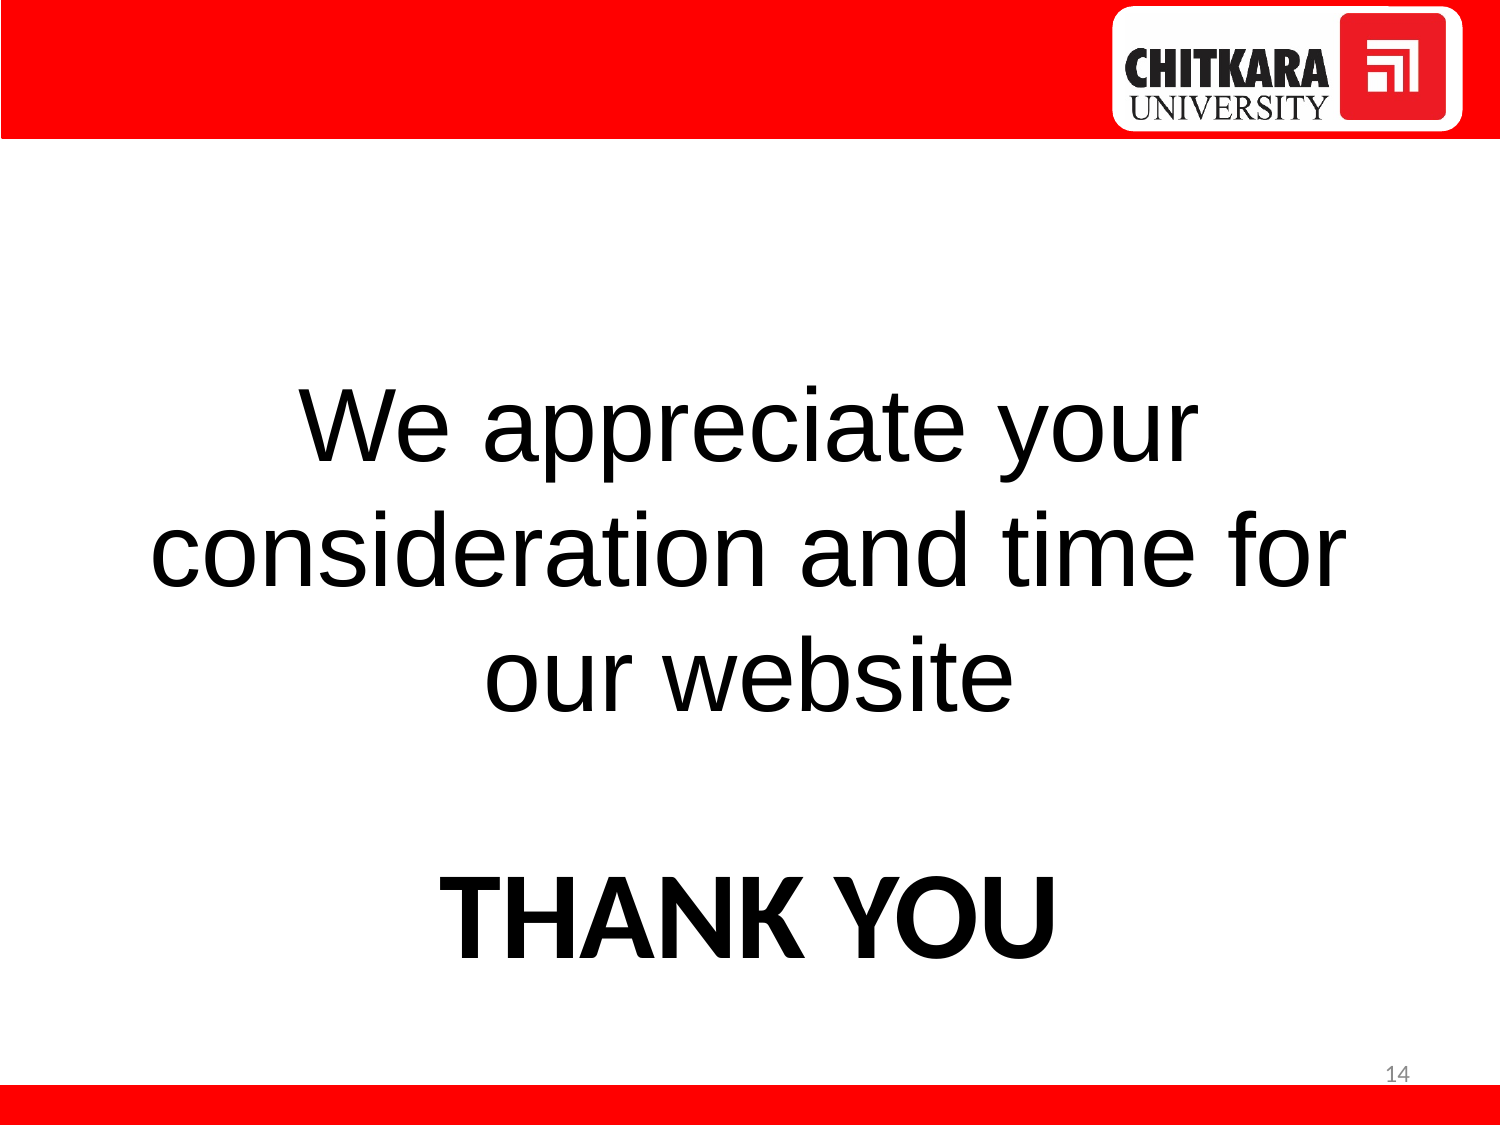

We appreciate your consideration and time for our website
THANK YOU
14